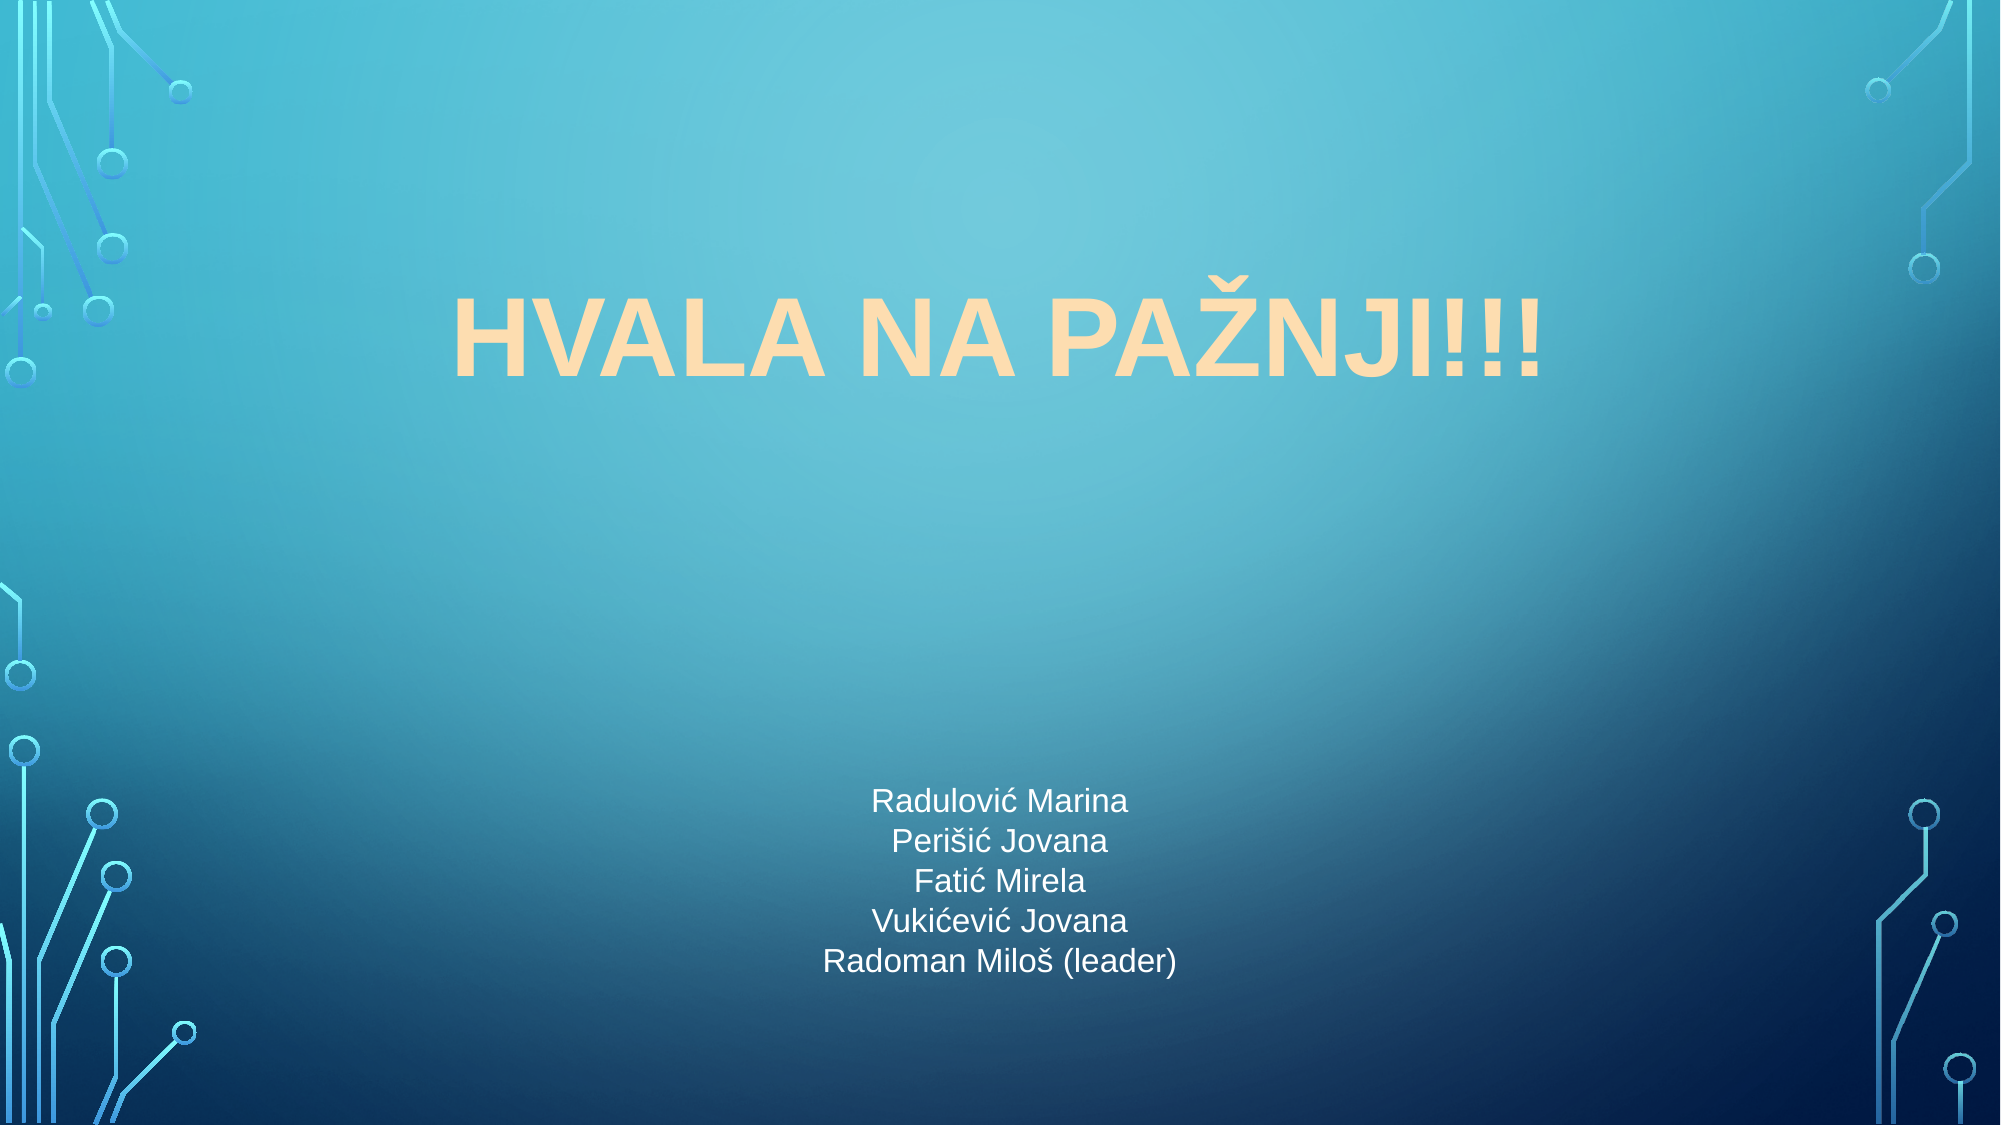

HVALA NA PAŽNJI!!!
Radulović Marina
Perišić Jovana
Fatić Mirela
Vukićević Jovana
Radoman Miloš (leader)